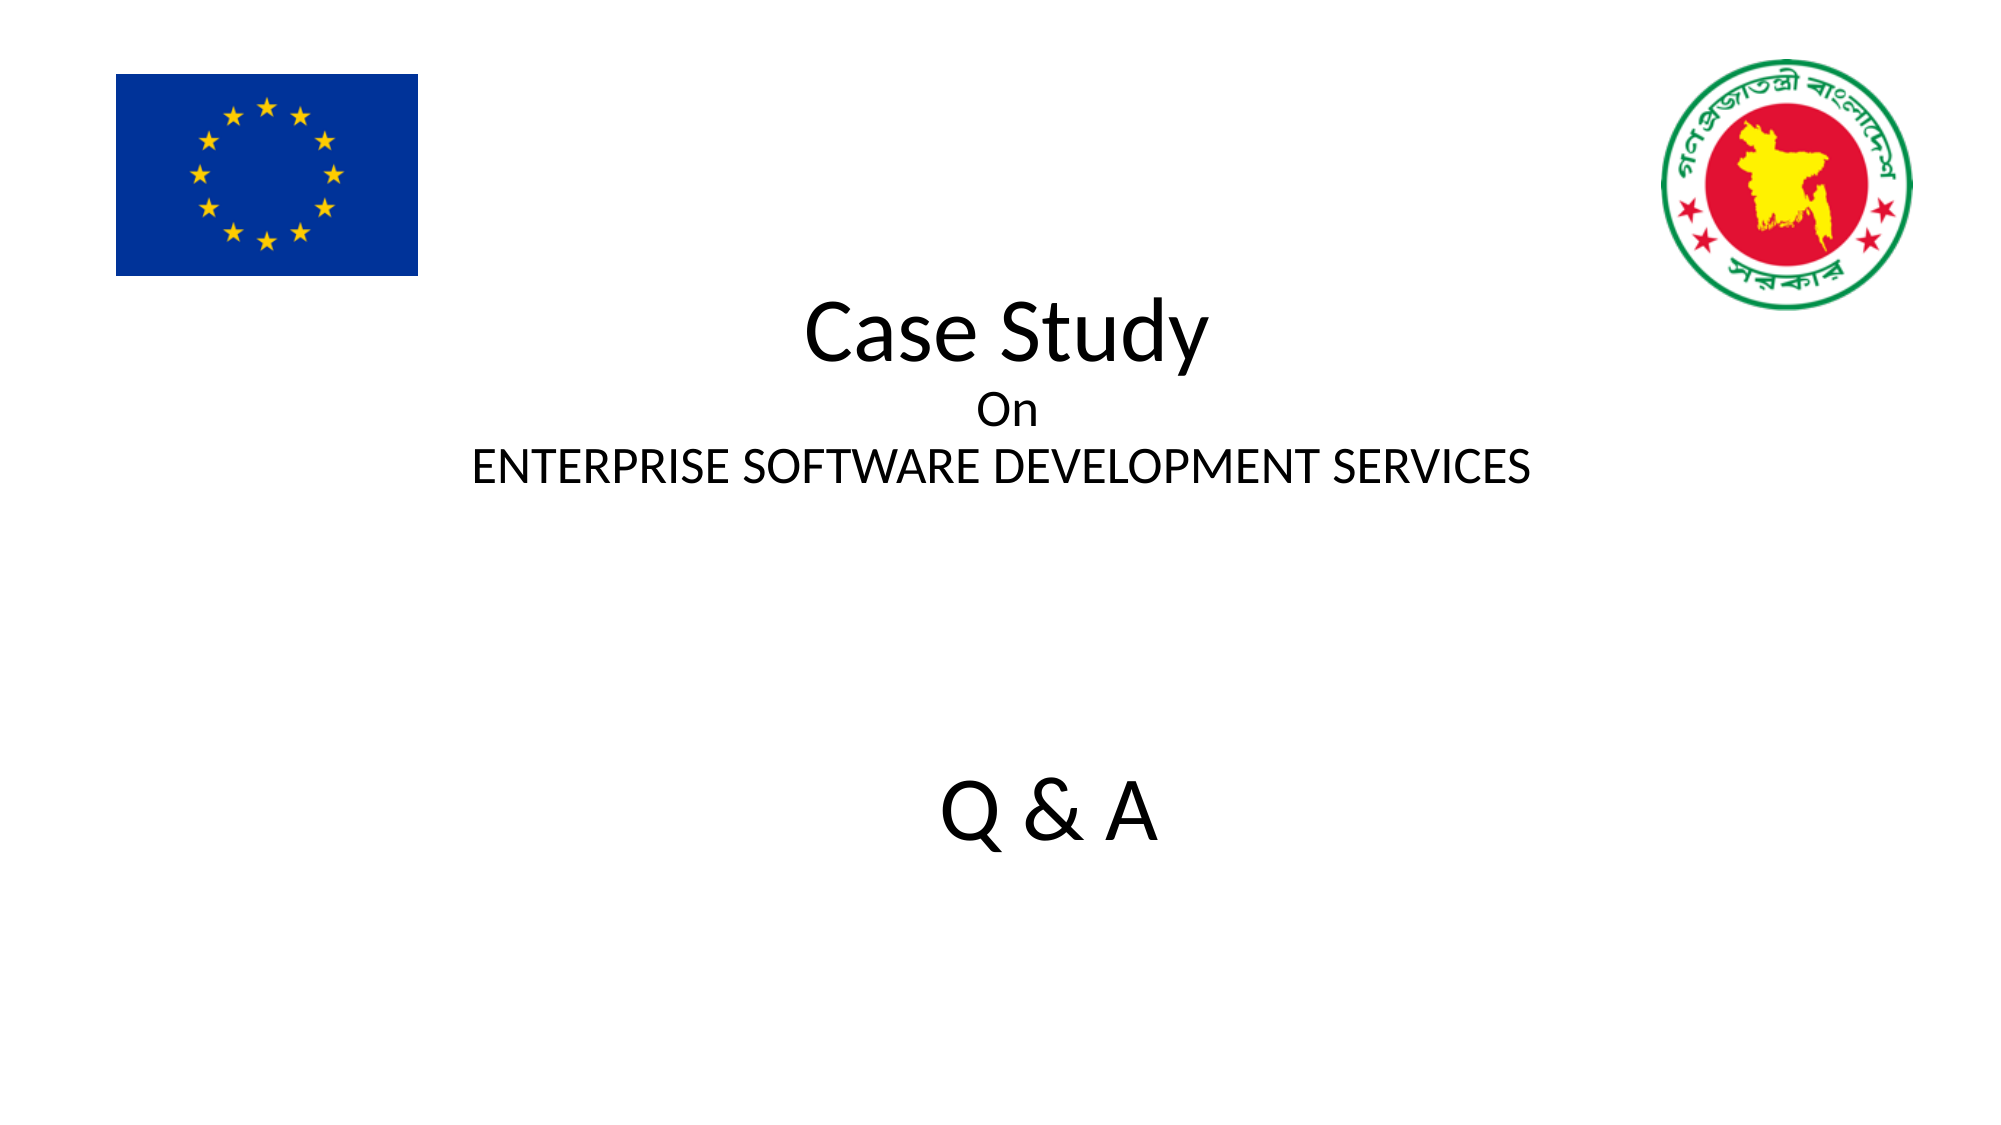

# Case Study
On
ENTERPRISE SOFTWARE DEVELOPMENT SERVICES

Q & A